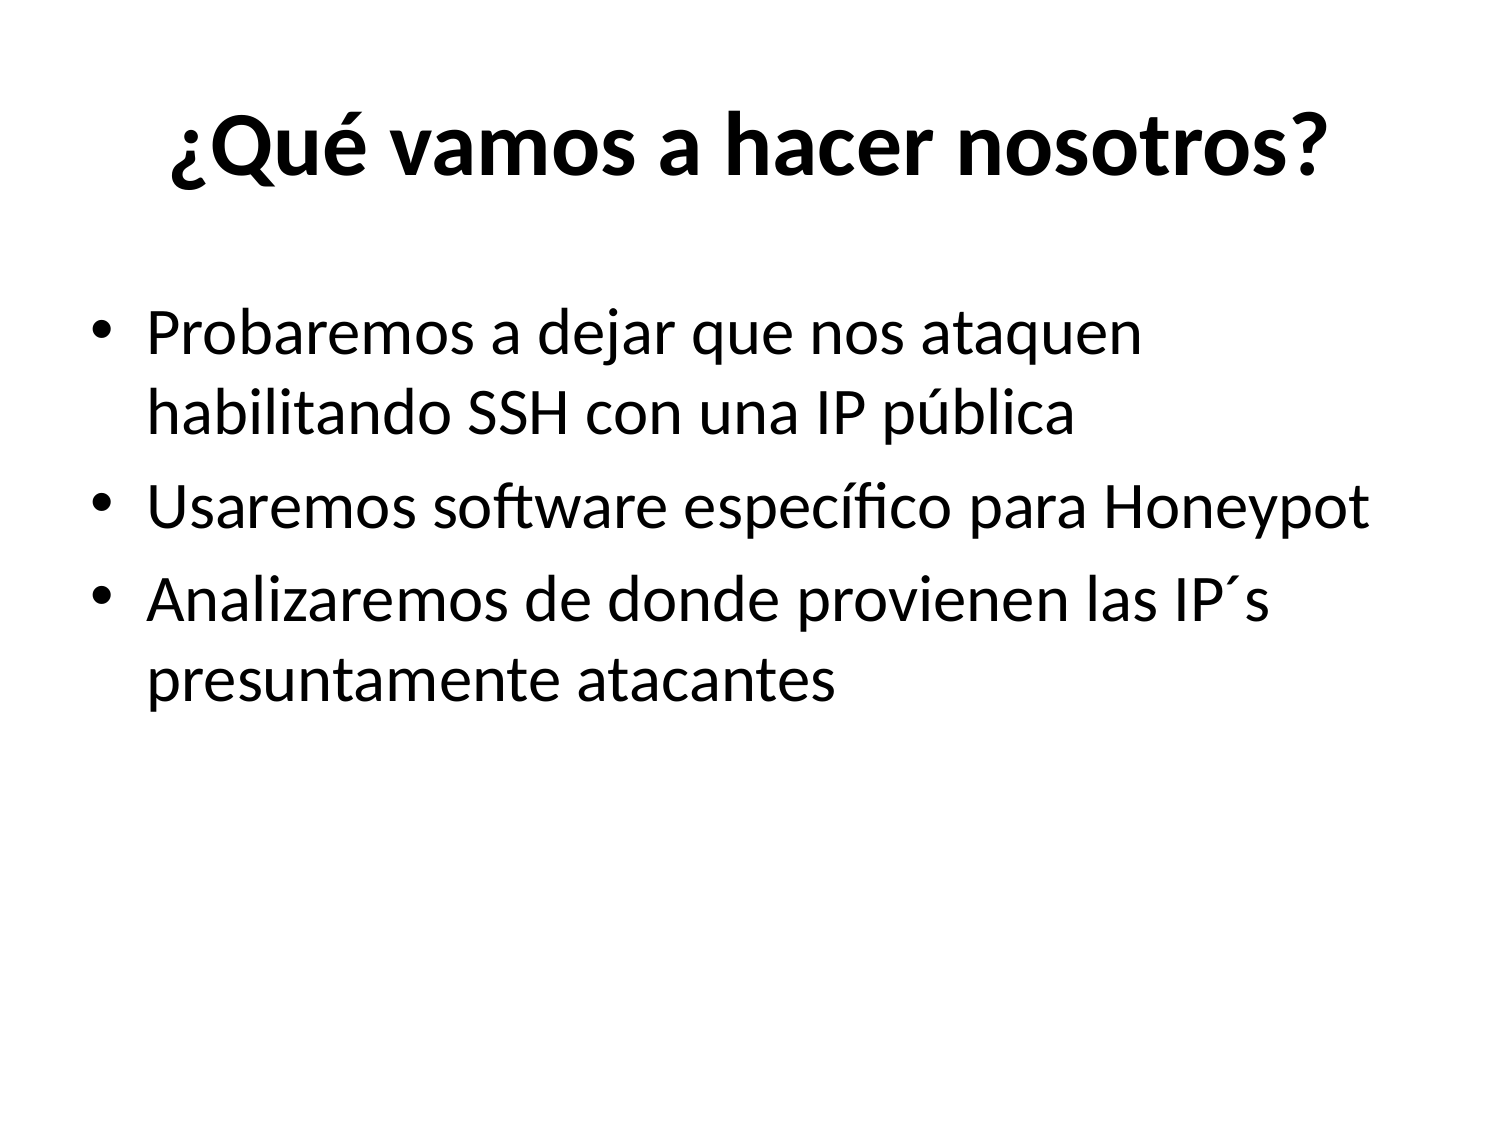

# ¿Qué vamos a hacer nosotros?
Probaremos a dejar que nos ataquen habilitando SSH con una IP pública
Usaremos software específico para Honeypot
Analizaremos de donde provienen las IP´s presuntamente atacantes